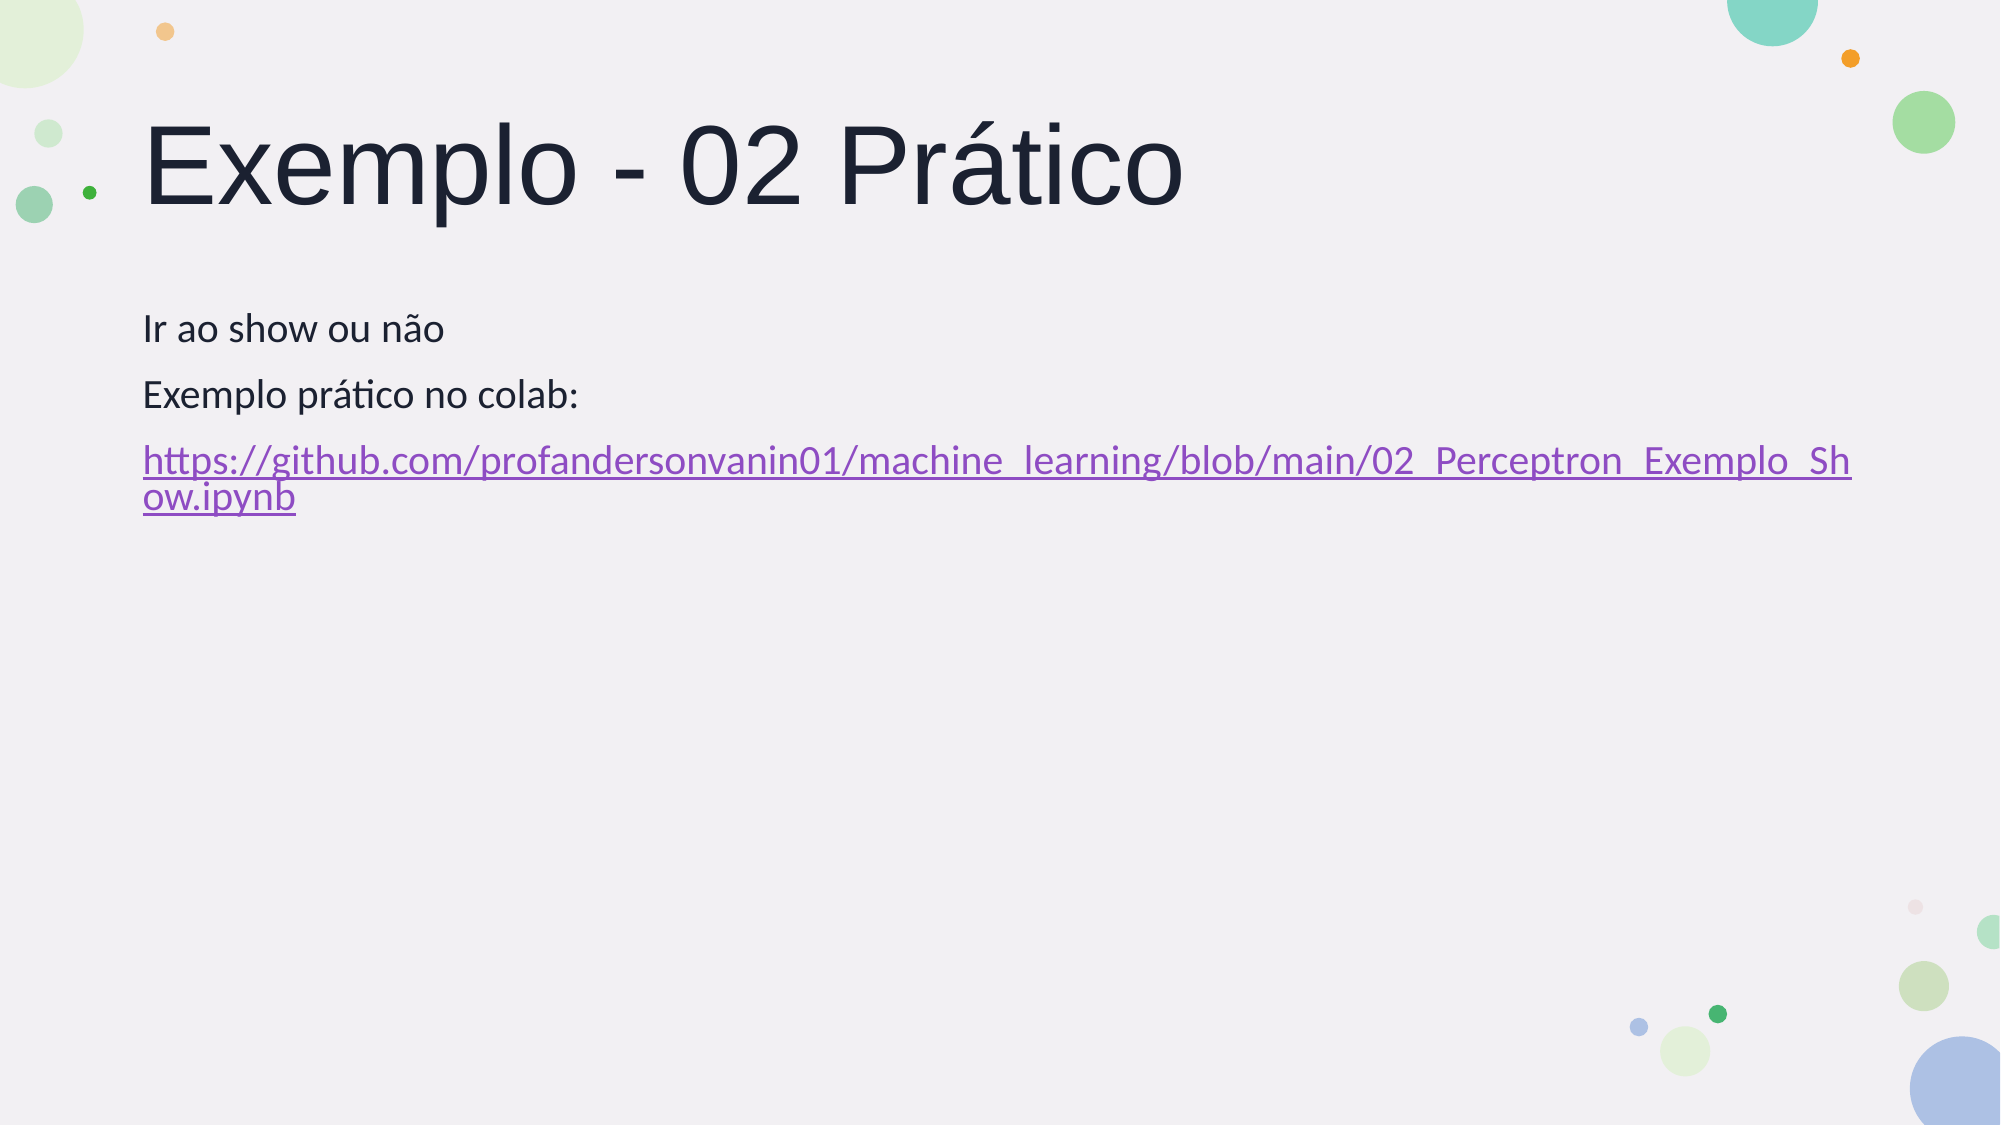

# Exemplo - 02 Prático
Ir ao show ou não
Exemplo prático no colab:
https://github.com/profandersonvanin01/machine_learning/blob/main/02_Perceptron_Exemplo_Show.ipynb